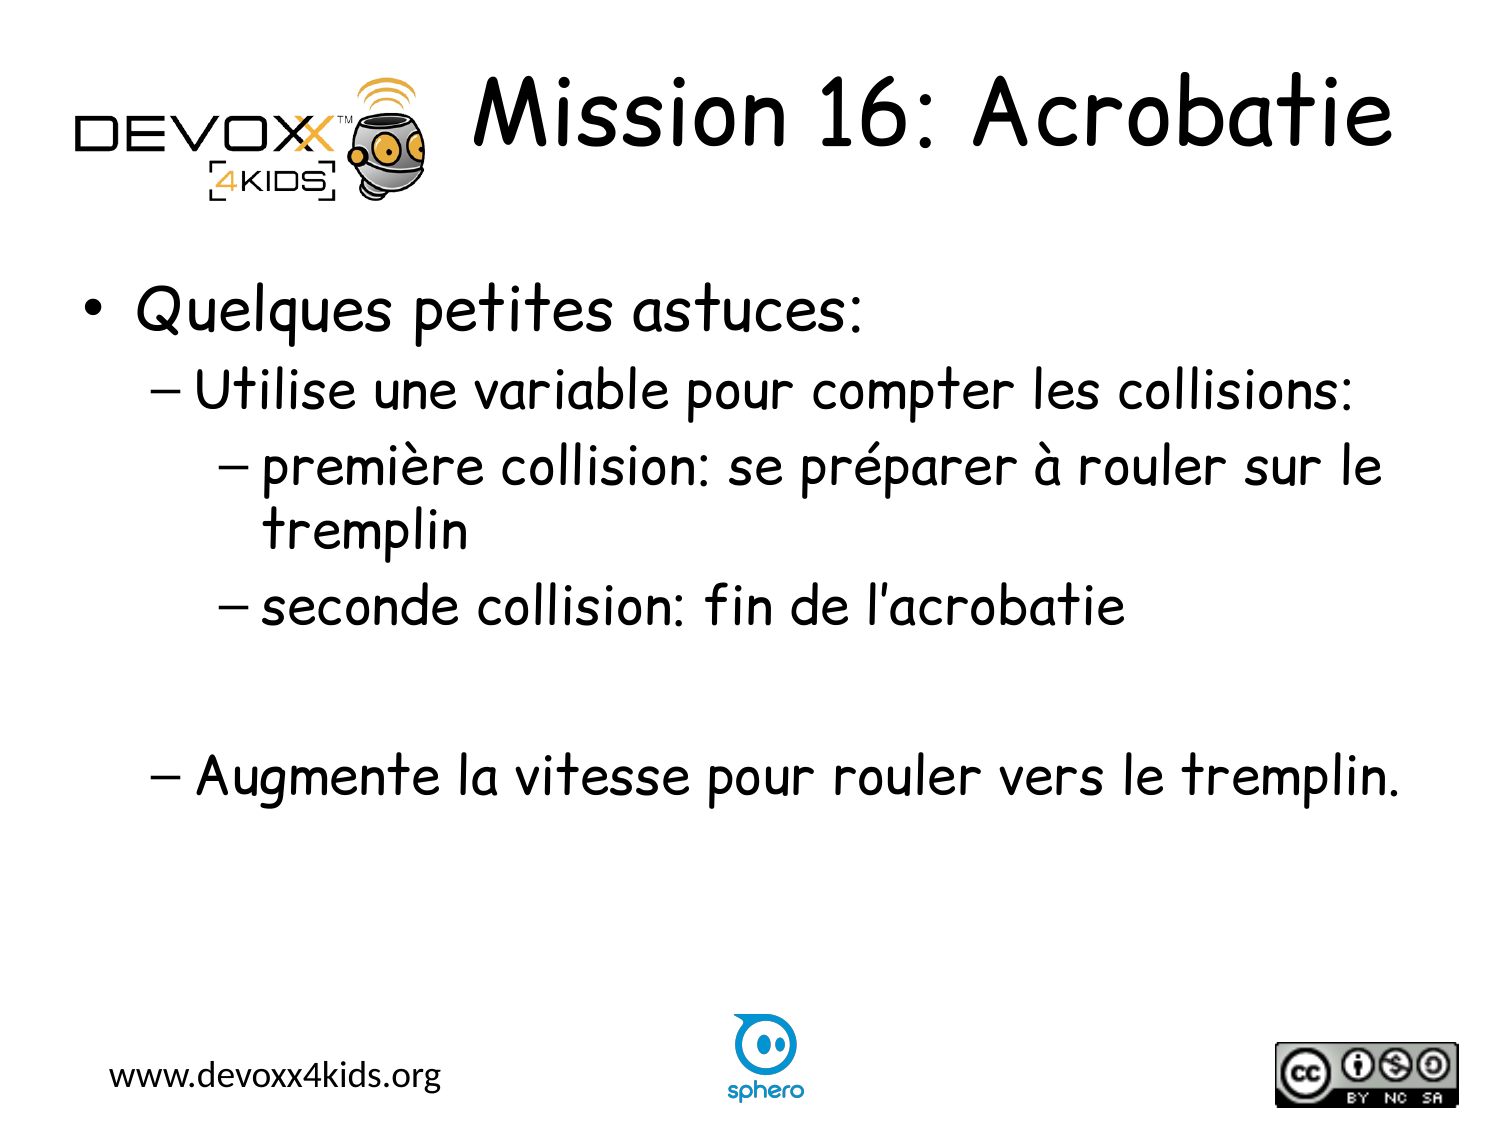

# Mission 16: Acrobatie
Quelques petites astuces:
Utilise une variable pour compter les collisions:
première collision: se préparer à rouler sur le tremplin
seconde collision: fin de l’acrobatie

Augmente la vitesse pour rouler vers le tremplin.

141